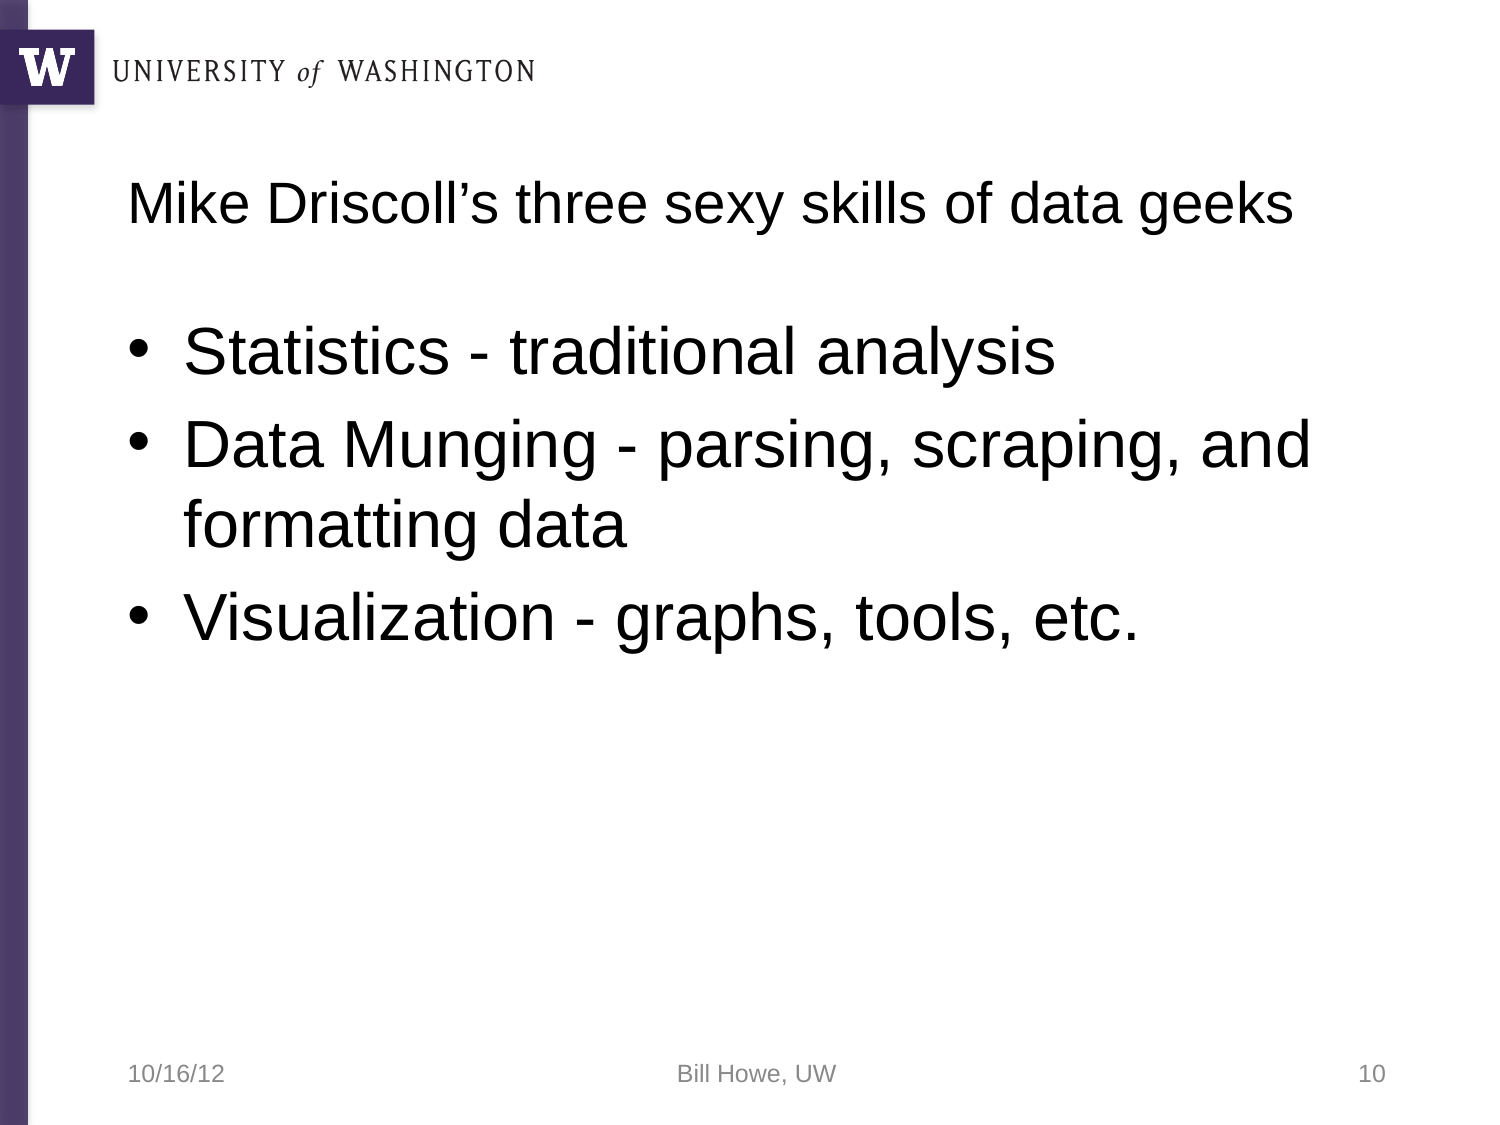

# Mike Driscoll’s three sexy skills of data geeks
Statistics - traditional analysis
Data Munging - parsing, scraping, and formatting data
Visualization - graphs, tools, etc.
10/16/12
Bill Howe, UW
10